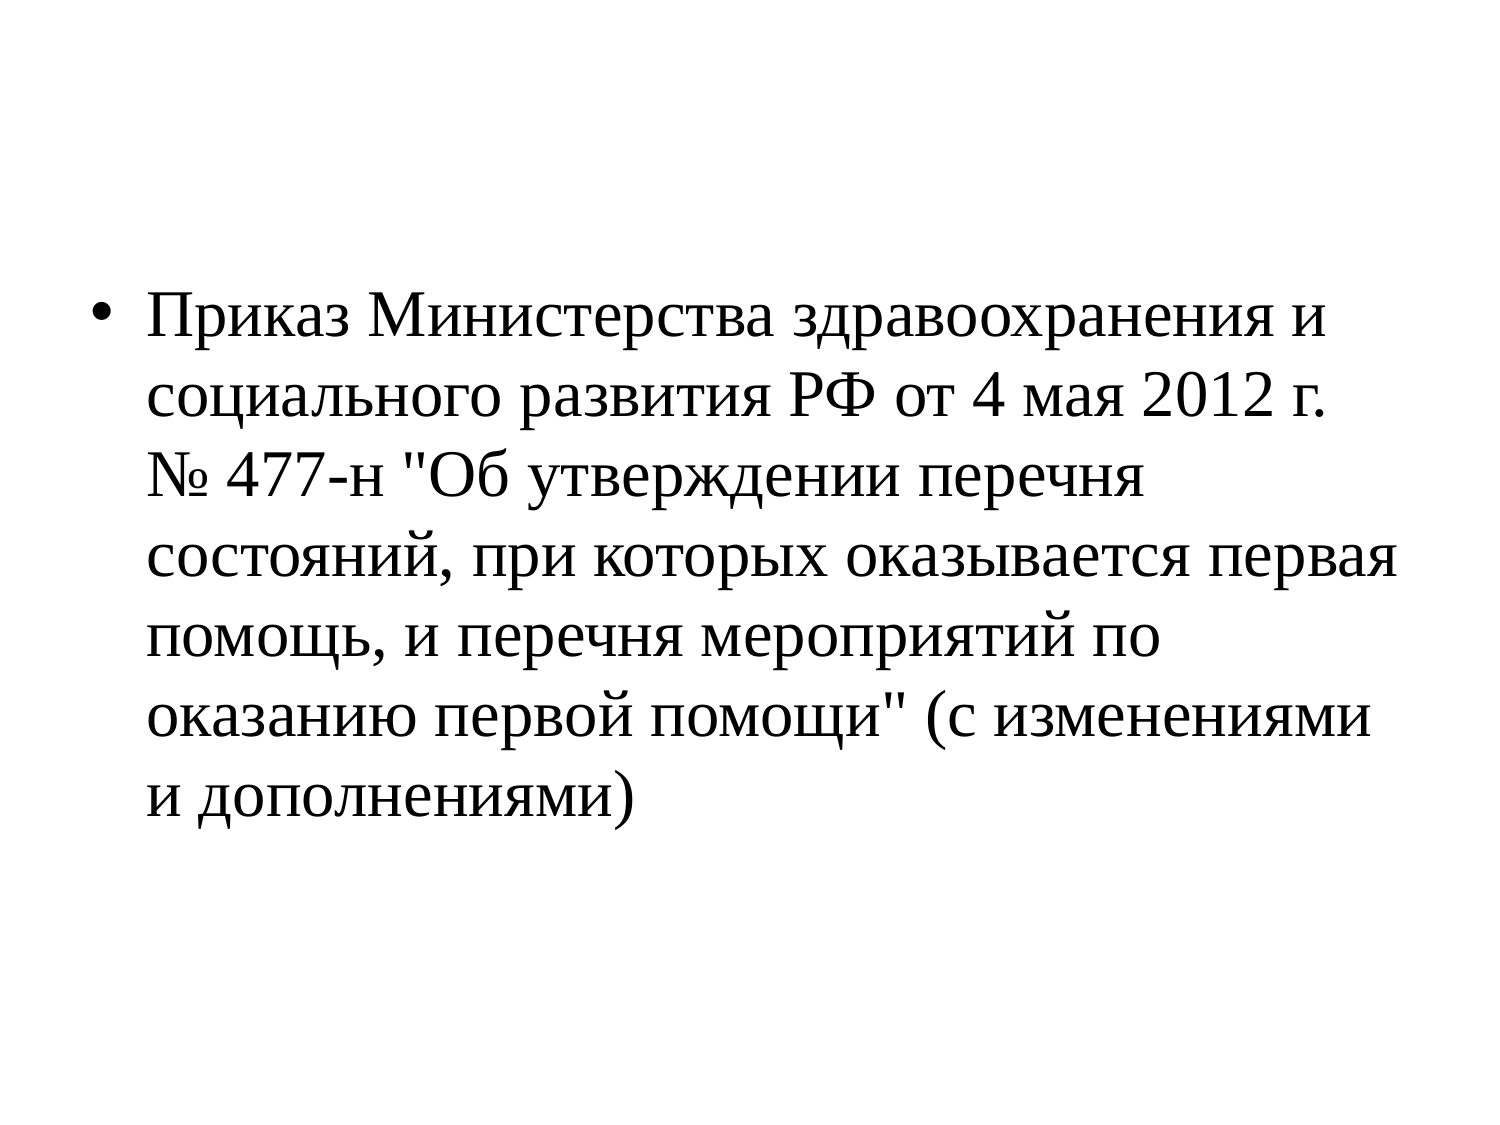

Приказ Министерства здравоохранения и социального развития РФ от 4 мая 2012 г.  № 477-н "Об утверждении перечня состояний, при которых оказывается первая помощь, и перечня мероприятий по оказанию первой помощи" (с изменениями и дополнениями)